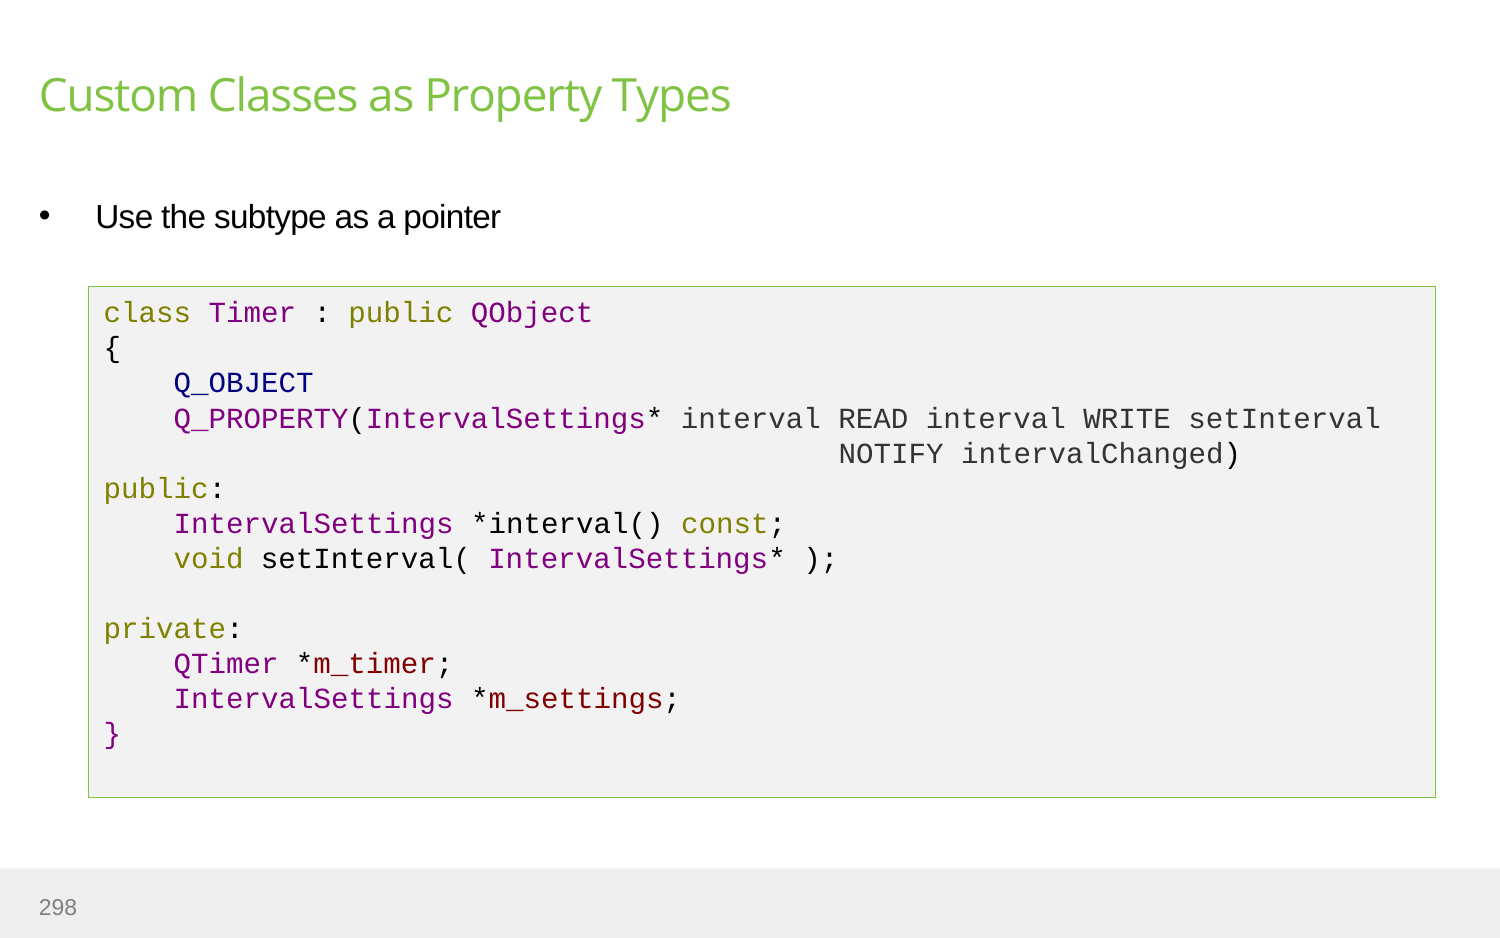

# Custom Classes as Property Types
Use the subtype as a pointer

class Timer : public QObject
{
    Q_OBJECT
    Q_PROPERTY(IntervalSettings* interval READ interval WRITE setInterval
                                          NOTIFY intervalChanged)
public:
    IntervalSettings *interval() const;
    void setInterval( IntervalSettings* );
private:
    QTimer *m_timer;
    IntervalSettings *m_settings;
}
298